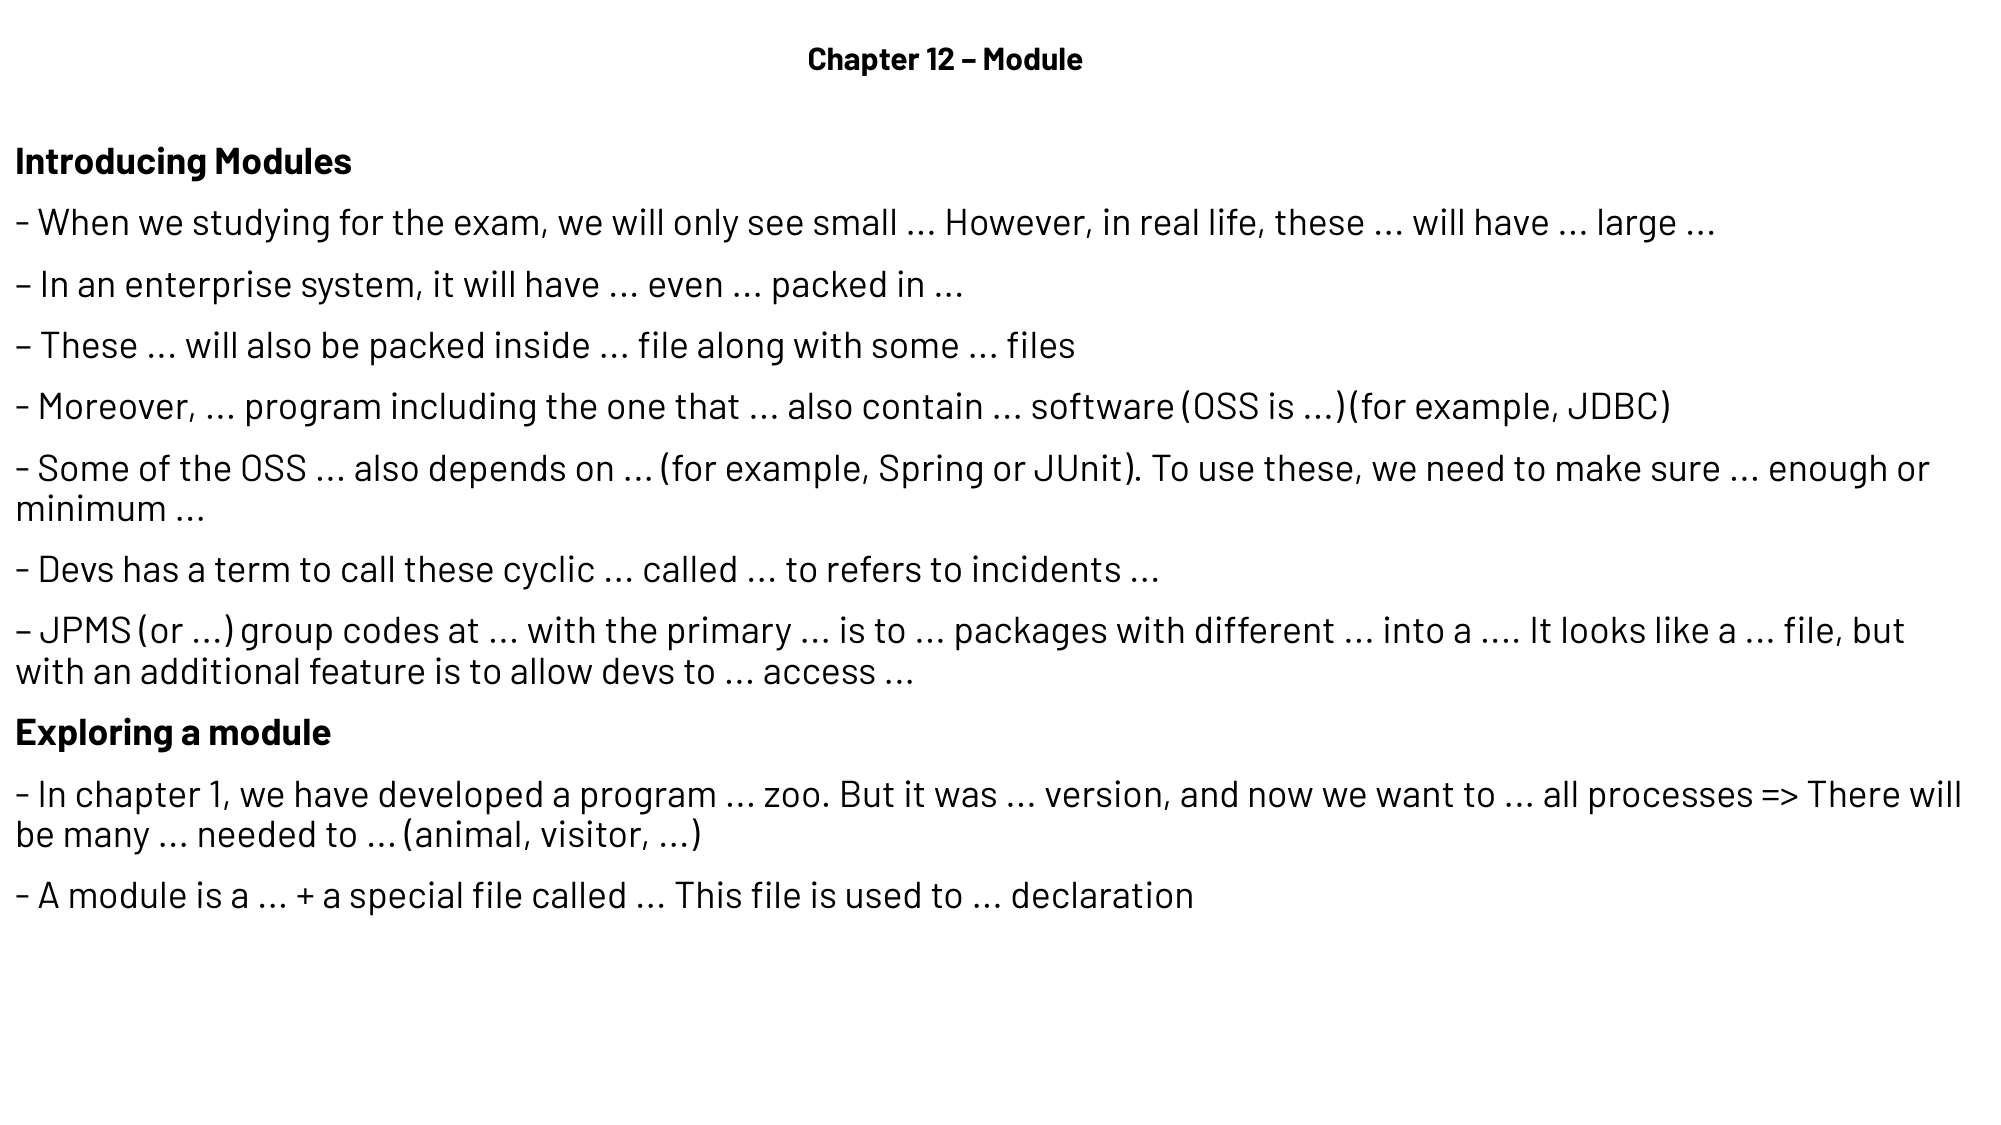

Chapter 12 – Module
Introducing Modules
- When we studying for the exam, we will only see small ... However, in real life, these ... will have ... large ...
– In an enterprise system, it will have ... even ... packed in ...
– These ... will also be packed inside ... file along with some ... files
- Moreover, ... program including the one that ... also contain ... software (OSS is ...) (for example, JDBC)
- Some of the OSS ... also depends on ... (for example, Spring or JUnit). To use these, we need to make sure ... enough or minimum ...
- Devs has a term to call these cyclic ... called ... to refers to incidents ...
– JPMS (or ...) group codes at ... with the primary ... is to ... packages with different ... into a .... It looks like a ... file, but with an additional feature is to allow devs to ... access ...
Exploring a module
- In chapter 1, we have developed a program ... zoo. But it was ... version, and now we want to ... all processes => There will be many ... needed to ... (animal, visitor, ...)
- A module is a ... + a special file called ... This file is used to ... declaration